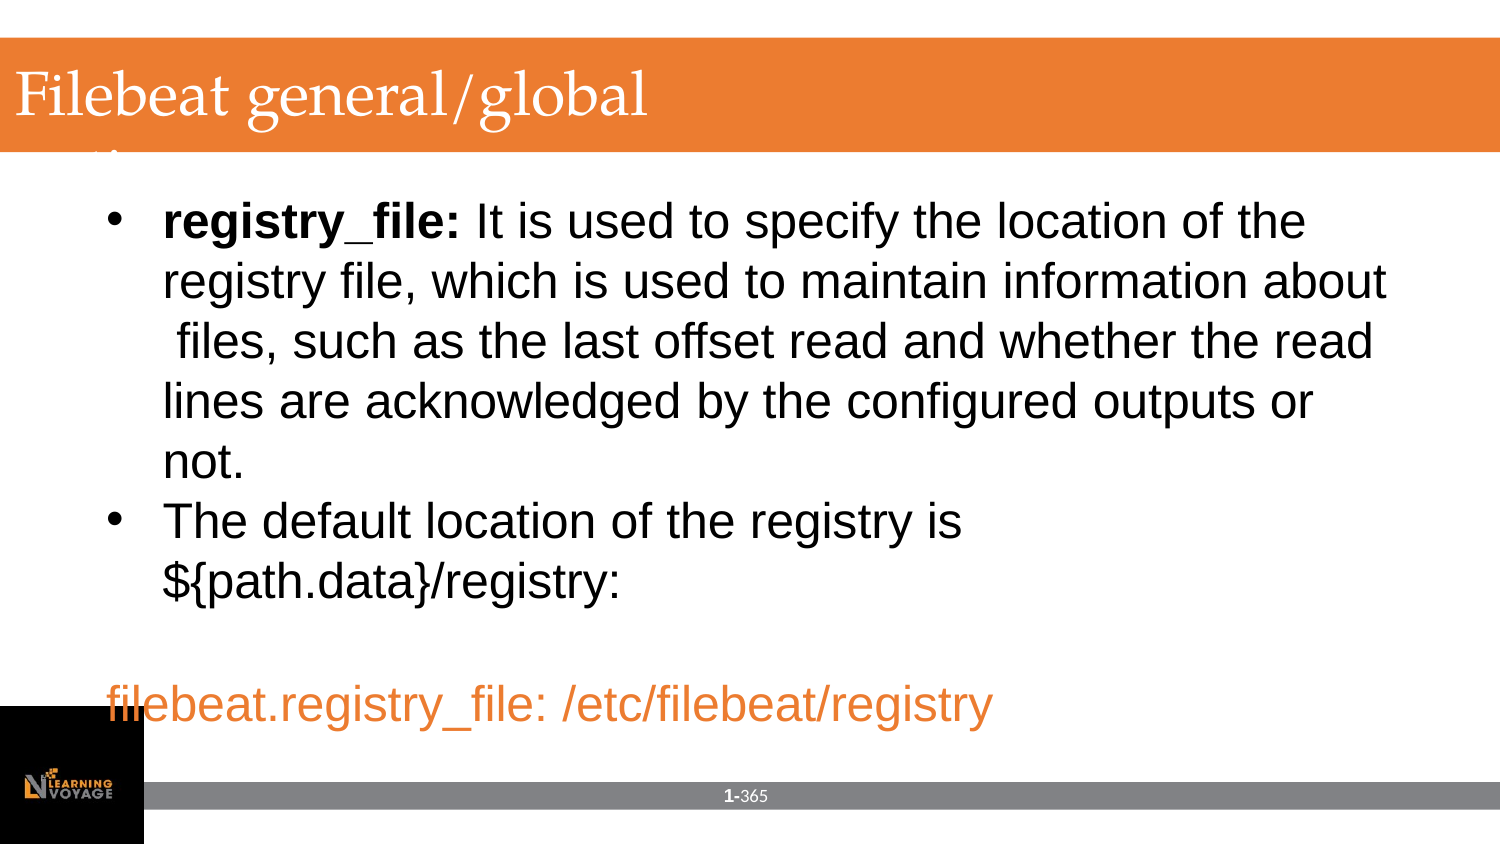

# Filebeat general/global options
registry_file: It is used to specify the location of the  registry file, which is used to maintain information about  files, such as the last offset read and whether the read  lines are acknowledged by the configured outputs or  not.
The default location of the registry is
${path.data}/registry:

filebeat.registry_file: /etc/filebeat/registry
1-365